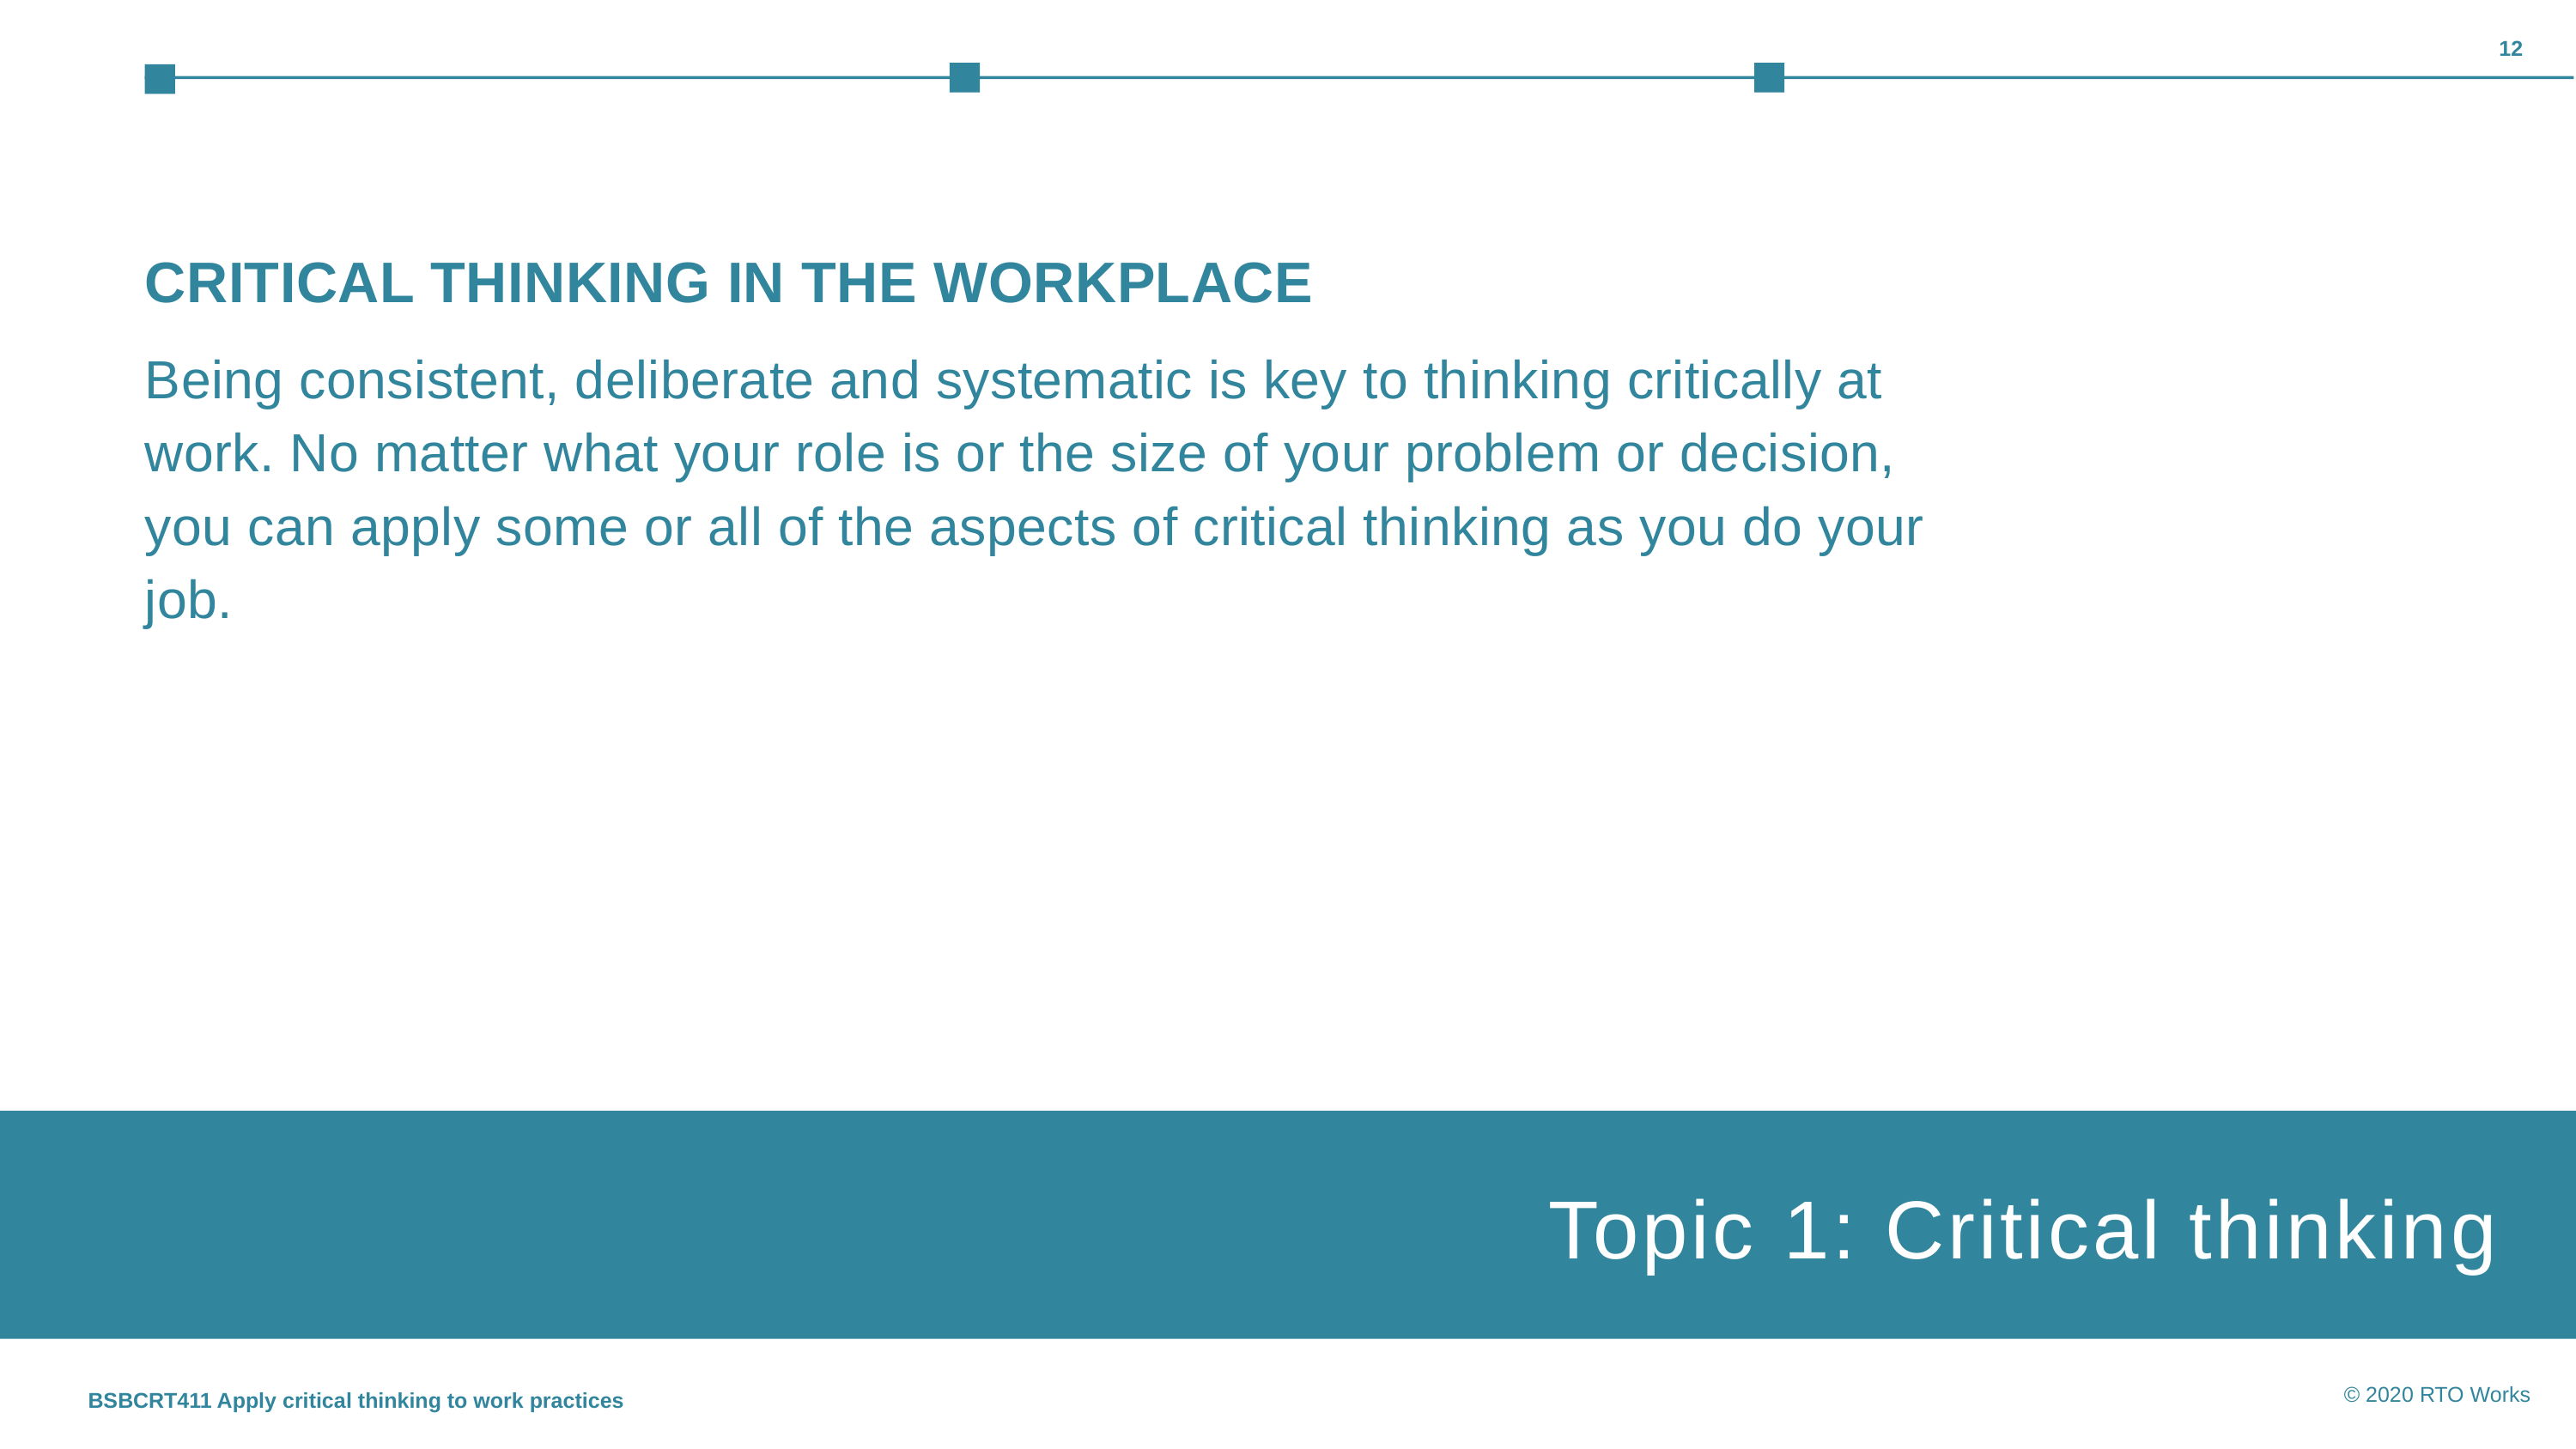

12

CRITICAL THINKING IN THE WORKPLACE
Being consistent, deliberate and systematic is key to thinking critically at work. No matter what your role is or the size of your problem or decision, you can apply some or all of the aspects of critical thinking as you do your job.

Topic 1: Critical thinking
Topic 1: Insert topic title
BSBCRT411 Apply critical thinking to work practices
© 2020 RTO Works